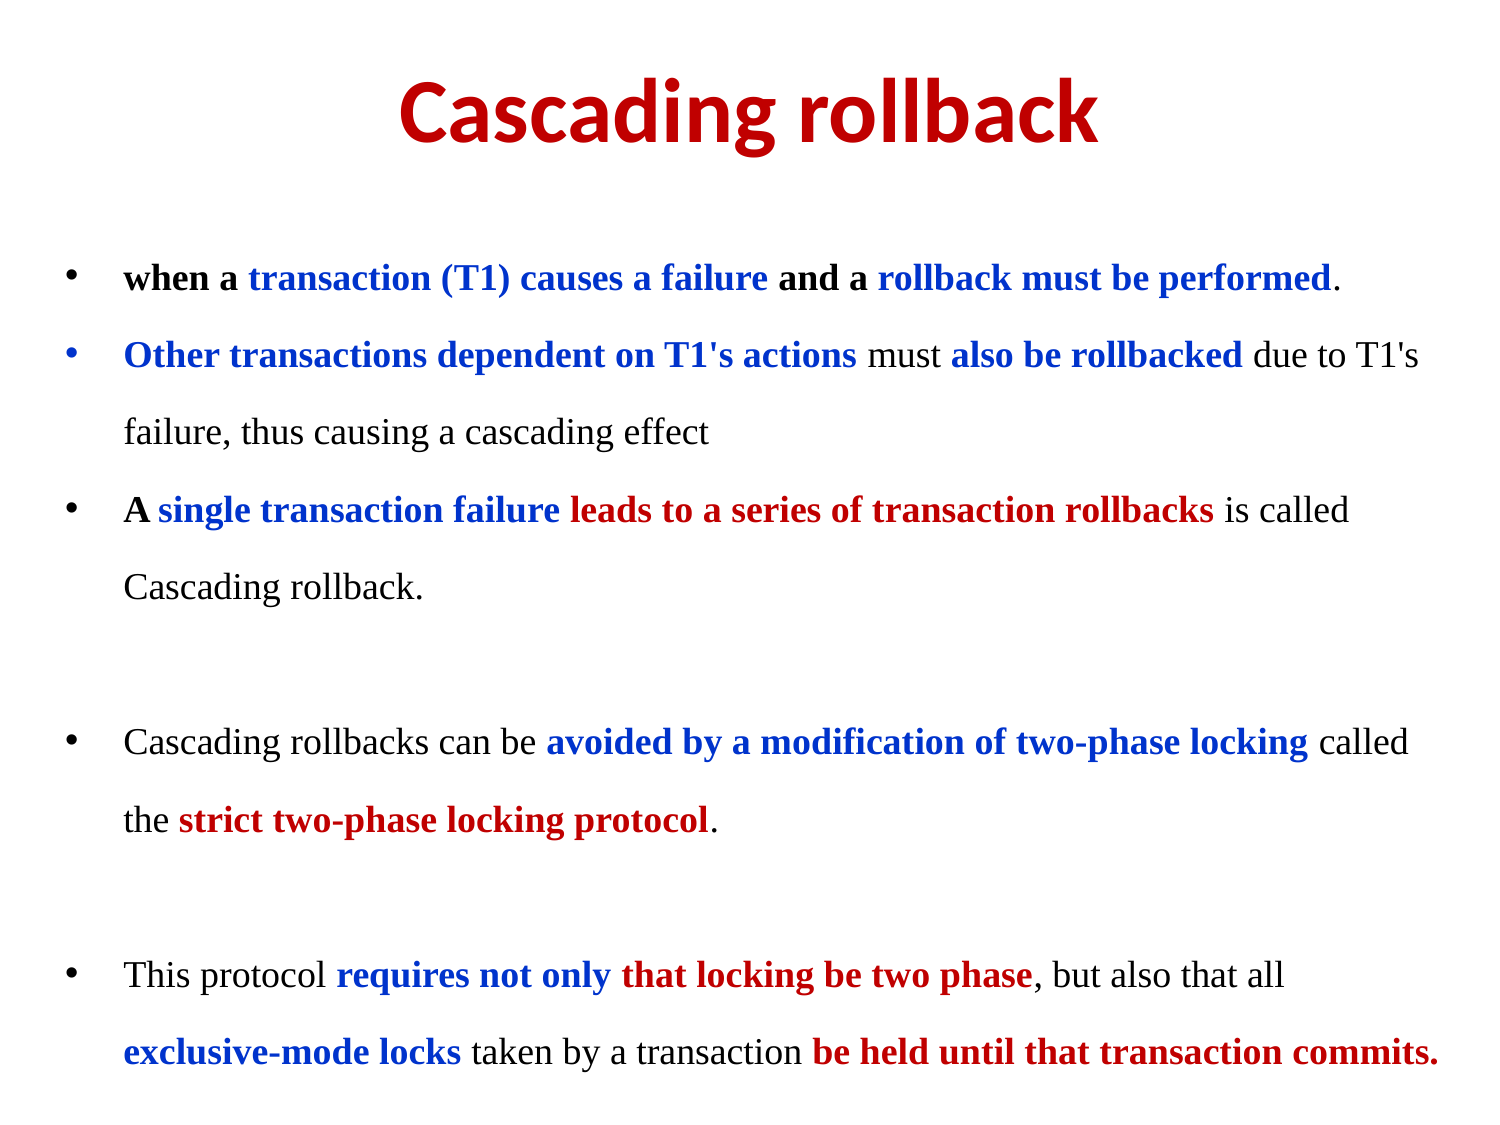

# Cascading rollback
when a transaction (T1) causes a failure and a rollback must be performed.
Other transactions dependent on T1's actions must also be rollbacked due to T1's failure, thus causing a cascading effect
A single transaction failure leads to a series of transaction rollbacks is called Cascading rollback.

Cascading rollbacks can be avoided by a modification of two-phase locking called the strict two-phase locking protocol.

This protocol requires not only that locking be two phase, but also that all exclusive-mode locks taken by a transaction be held until that transaction commits.